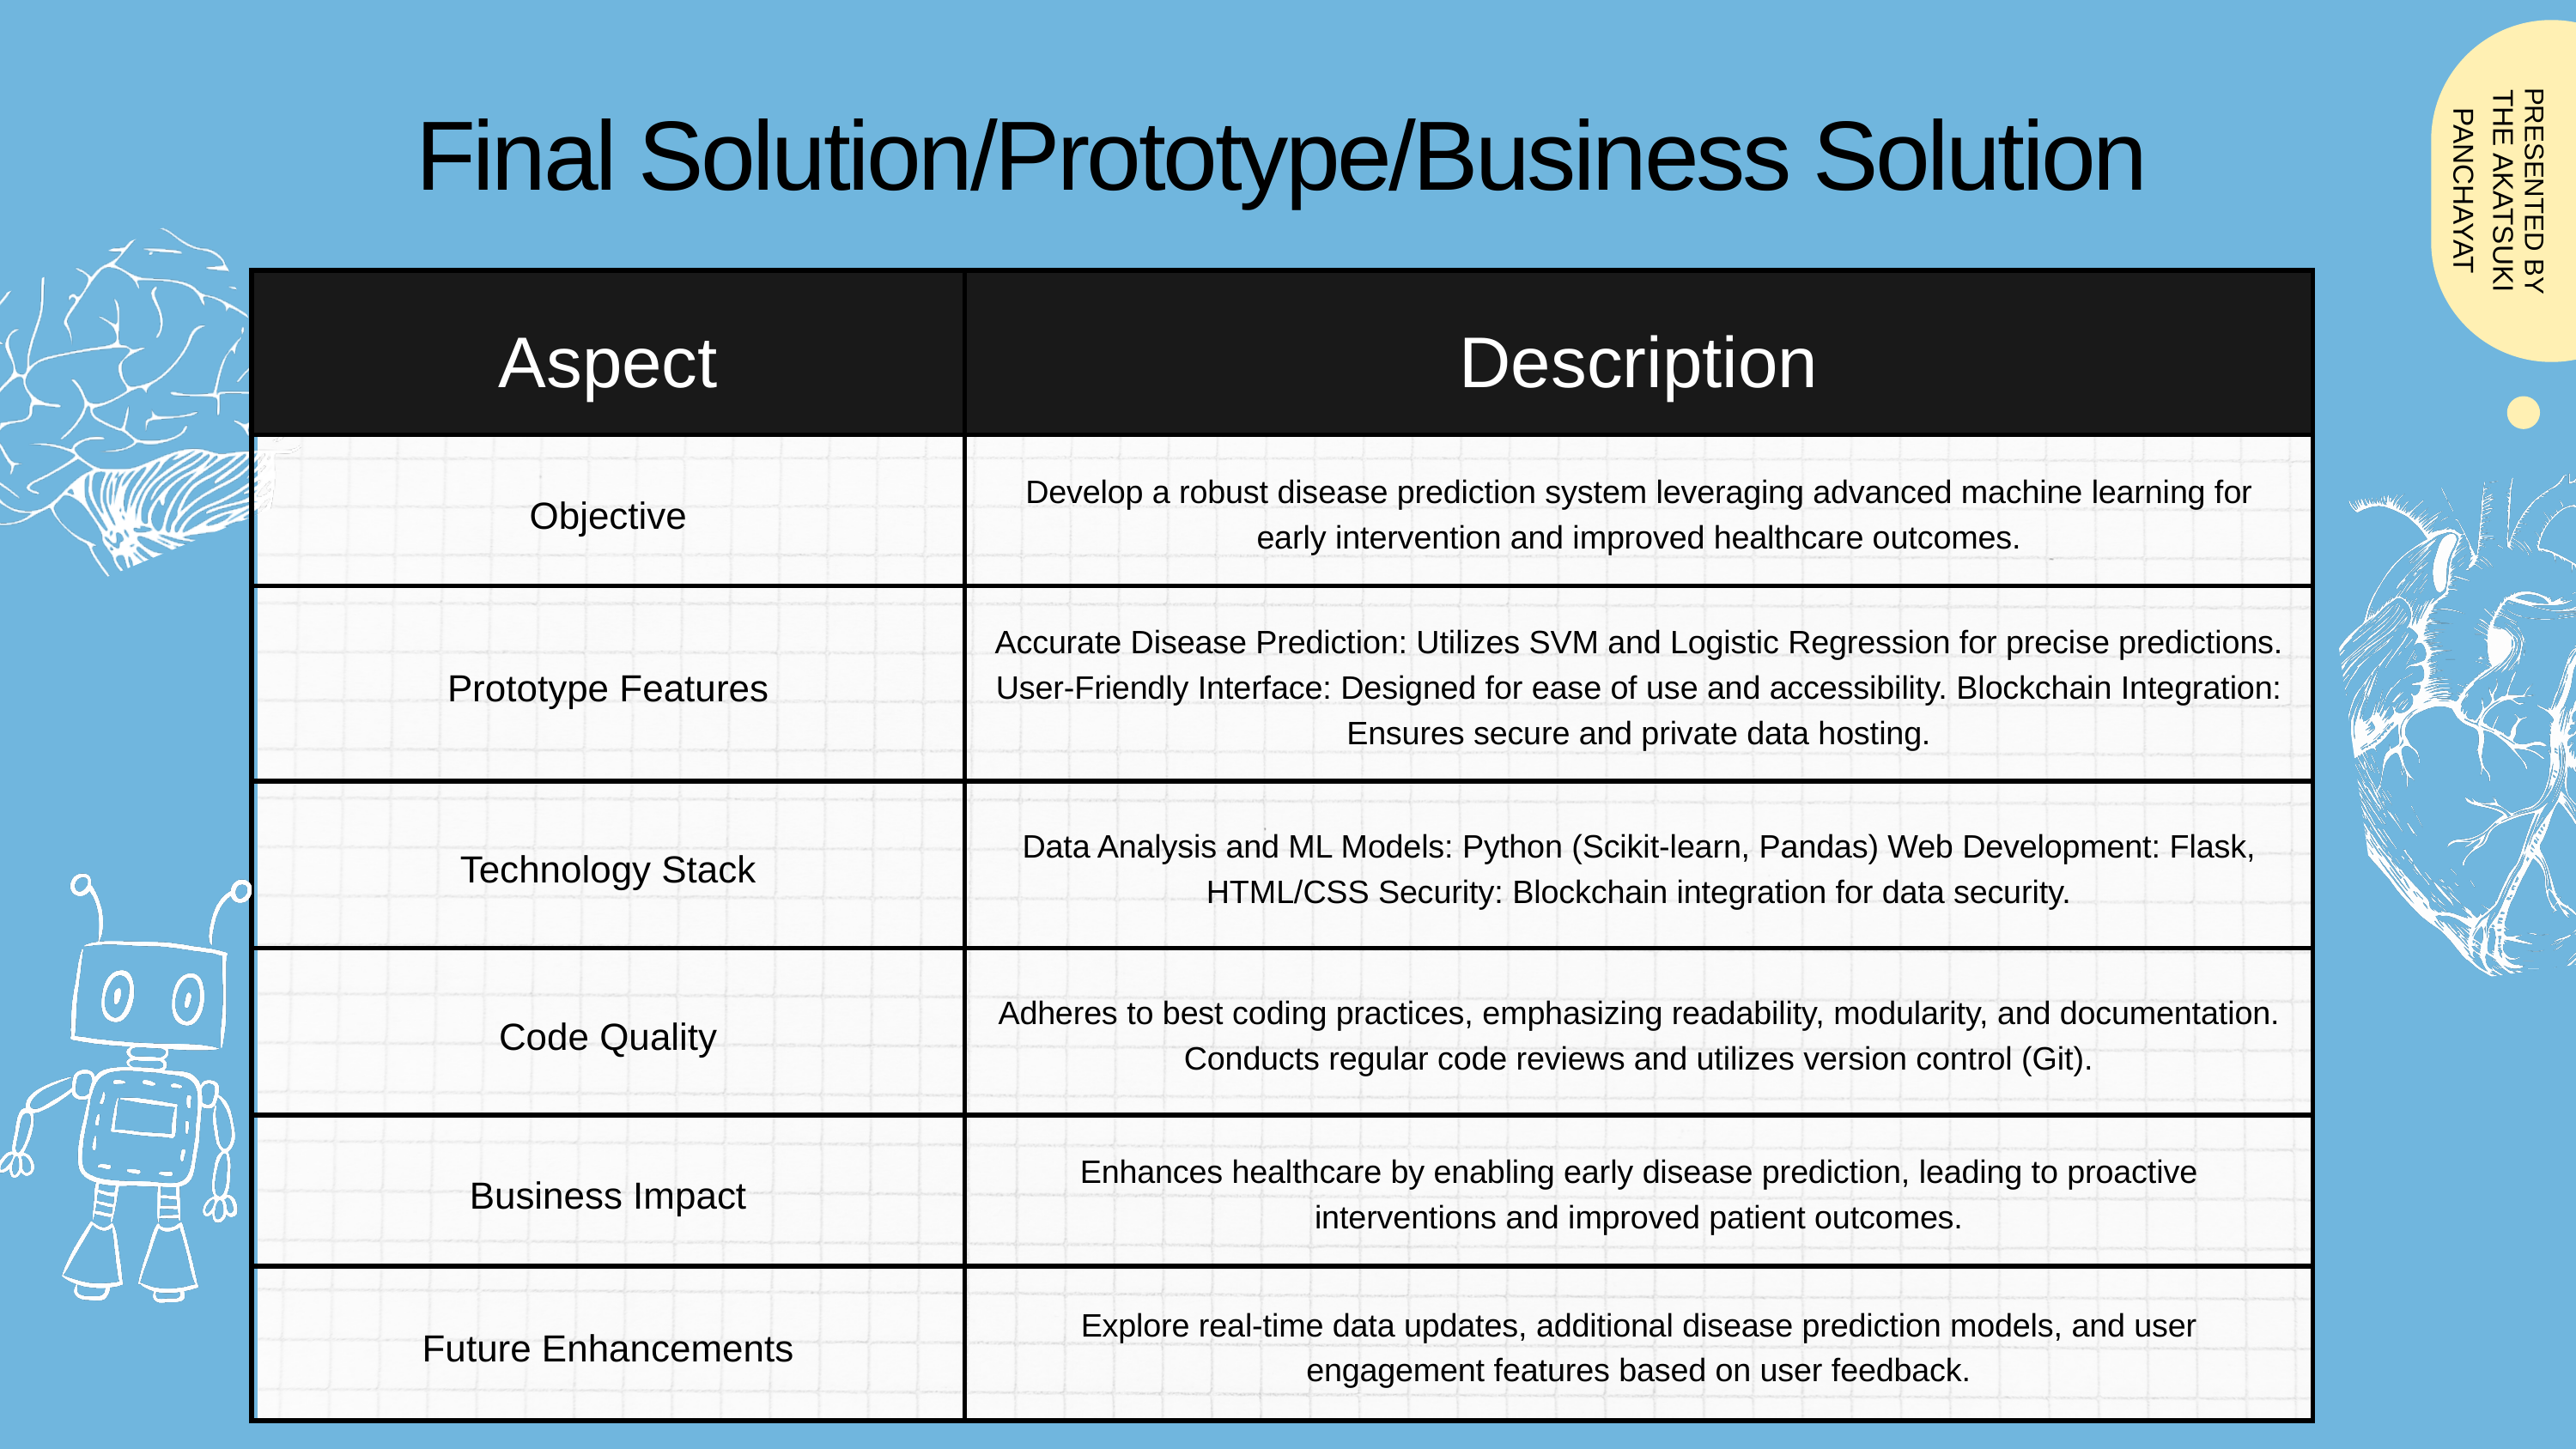

Final Solution/Prototype/Business Solution

THE AKATSUKI
PANCHAYAT
PRESENTED BY
| Aspect | Description |
| --- | --- |
| Objective | Develop a robust disease prediction system leveraging advanced machine learning for early intervention and improved healthcare outcomes. |
| Prototype Features | Accurate Disease Prediction: Utilizes SVM and Logistic Regression for precise predictions. User-Friendly Interface: Designed for ease of use and accessibility. Blockchain Integration: Ensures secure and private data hosting. |
| Technology Stack | Data Analysis and ML Models: Python (Scikit-learn, Pandas) Web Development: Flask, HTML/CSS Security: Blockchain integration for data security. |
| Code Quality | Adheres to best coding practices, emphasizing readability, modularity, and documentation. Conducts regular code reviews and utilizes version control (Git). |
| Business Impact | Enhances healthcare by enabling early disease prediction, leading to proactive interventions and improved patient outcomes. |
| Future Enhancements | Explore real-time data updates, additional disease prediction models, and user engagement features based on user feedback. |